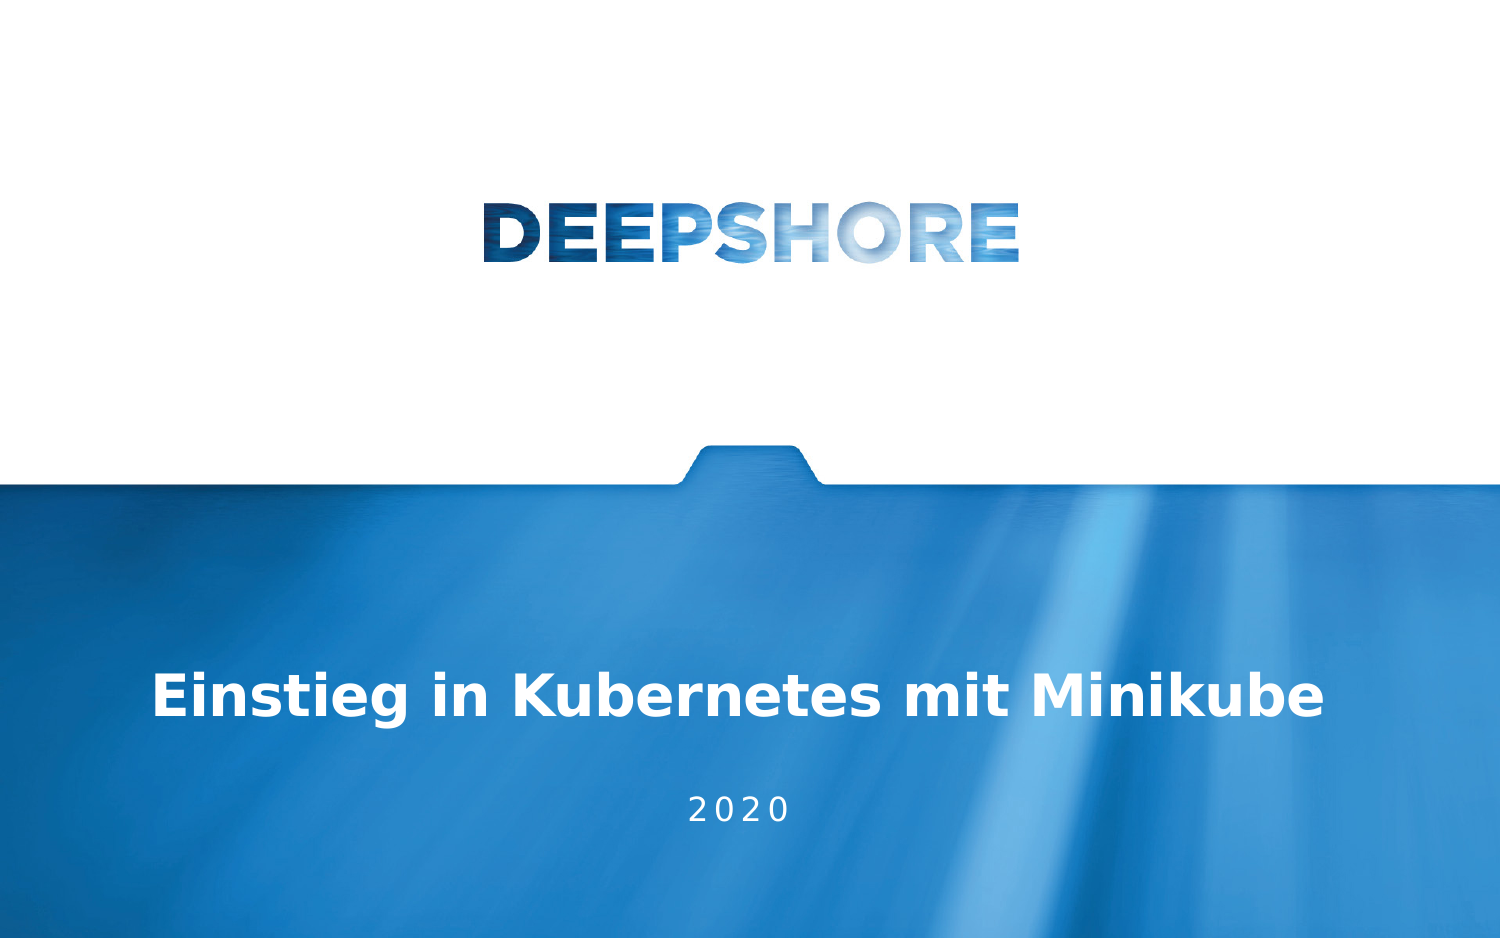

# Einstieg in Kubernetes mit Minikube
2020